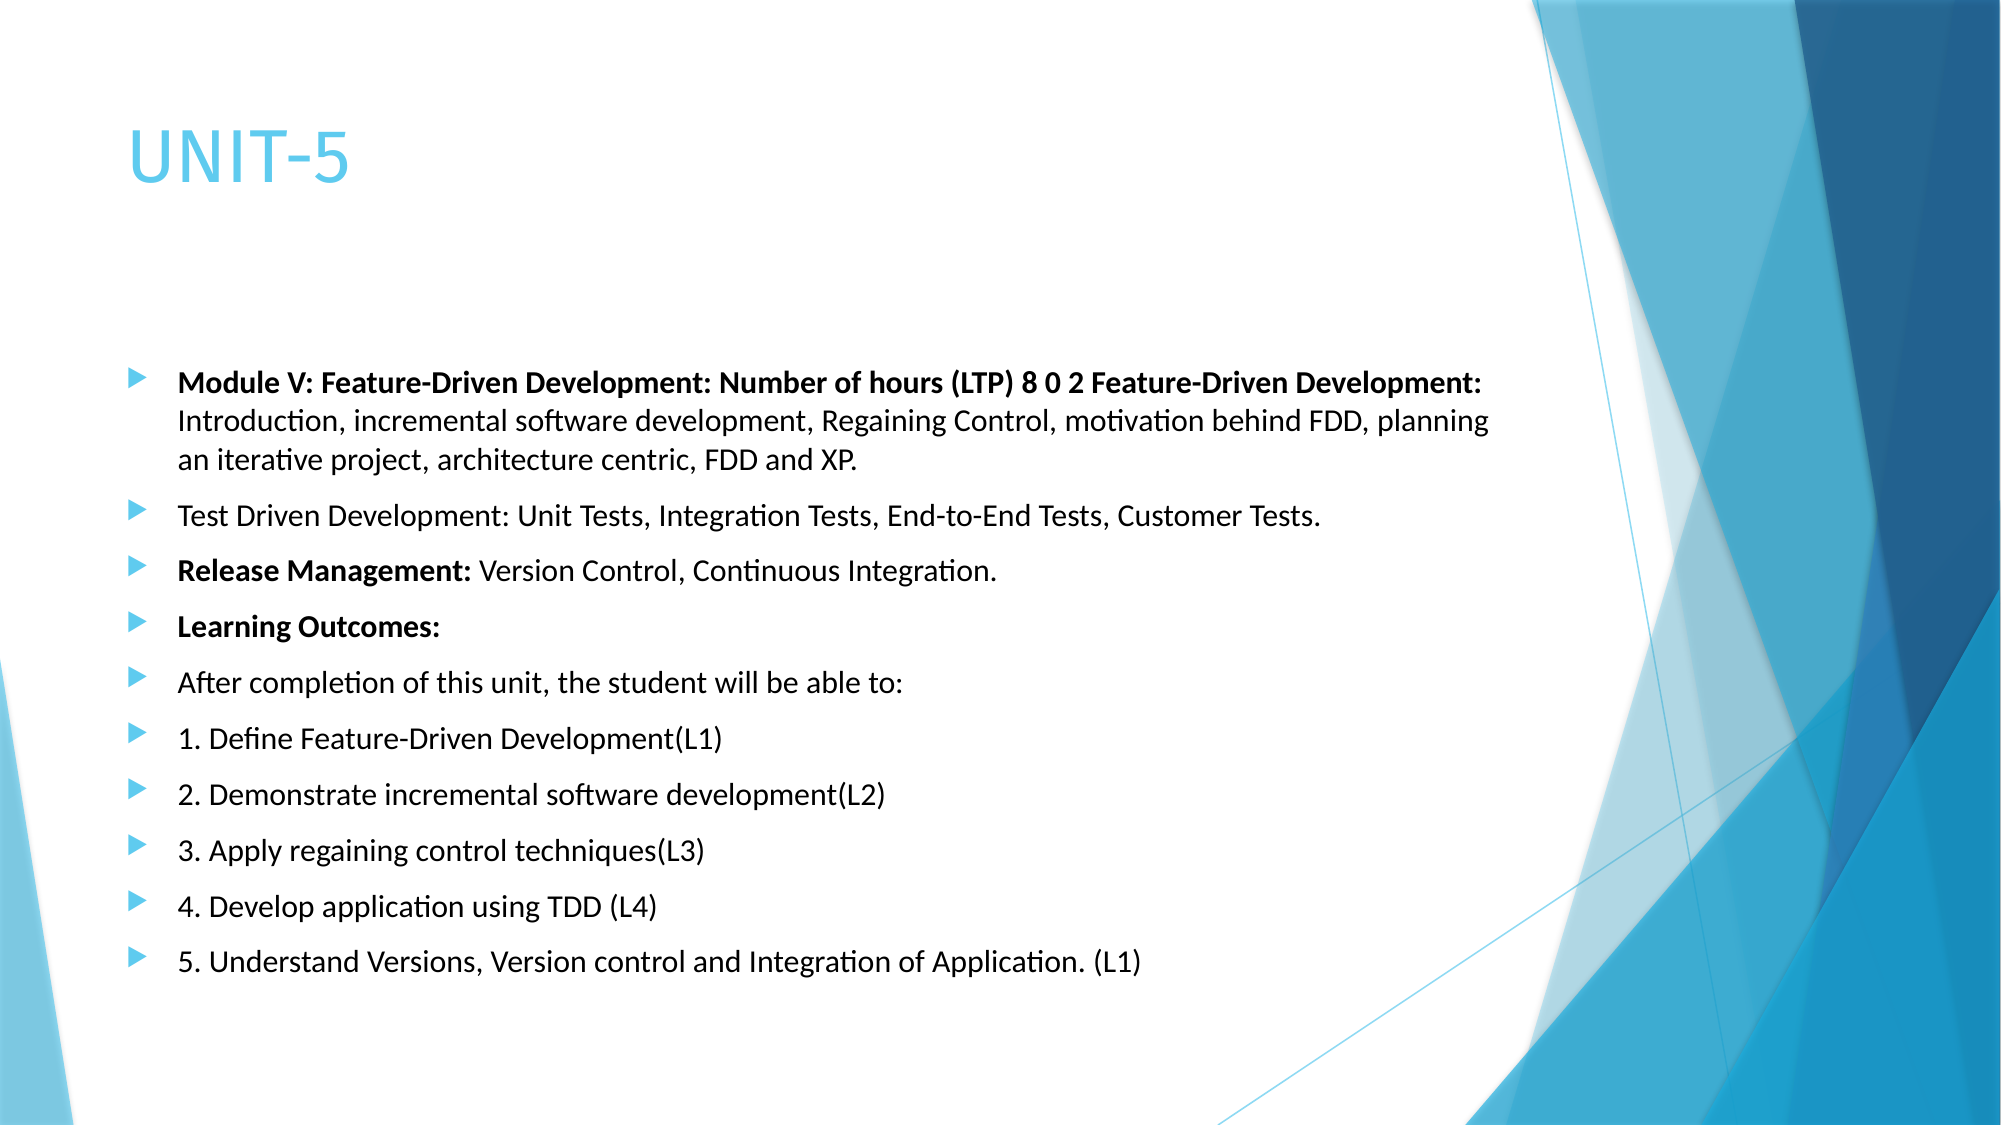

# UNIT-5
Module V: Feature-Driven Development: Number of hours (LTP) 8 0 2 Feature-Driven Development: Introduction, incremental software development, Regaining Control, motivation behind FDD, planning an iterative project, architecture centric, FDD and XP.
Test Driven Development: Unit Tests, Integration Tests, End-to-End Tests, Customer Tests.
Release Management: Version Control, Continuous Integration.
Learning Outcomes:
After completion of this unit, the student will be able to:
1. Define Feature-Driven Development(L1)
2. Demonstrate incremental software development(L2)
3. Apply regaining control techniques(L3)
4. Develop application using TDD (L4)
5. Understand Versions, Version control and Integration of Application. (L1)